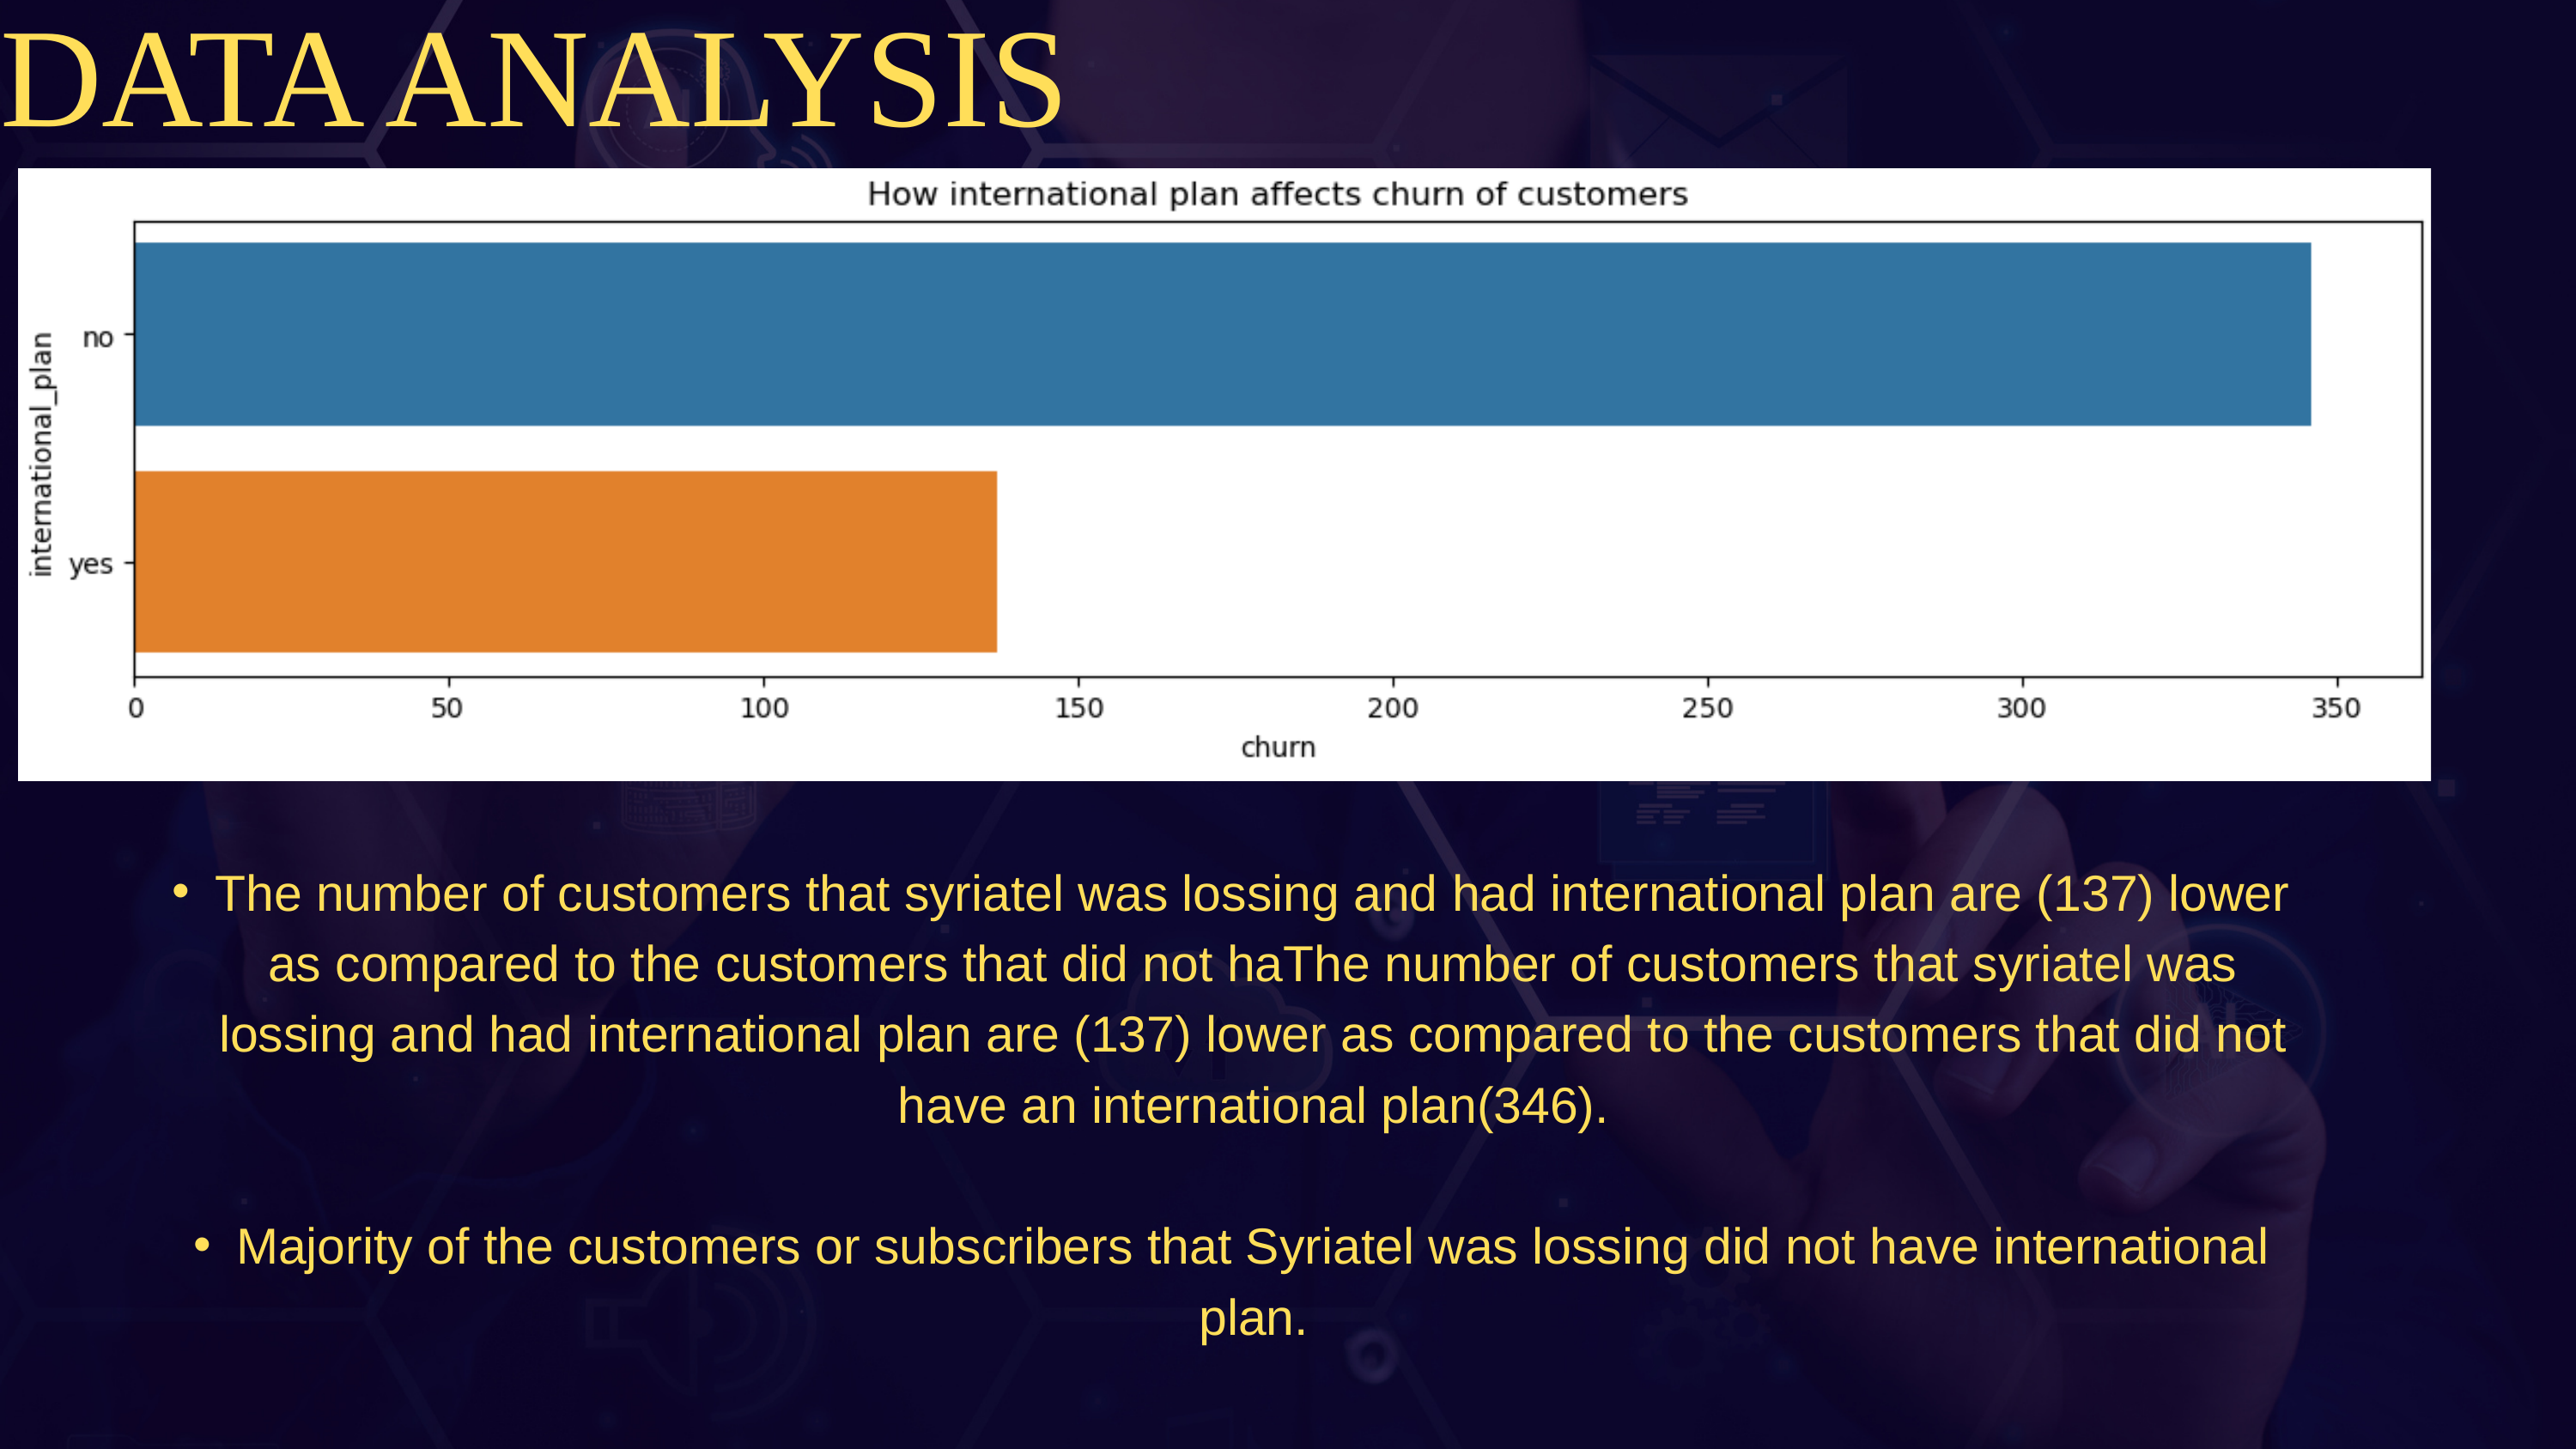

DATA ANALYSIS

The number of customers that syriatel was lossing and had international plan are (137) lower as compared to the customers that did not haThe number of customers that syriatel was lossing and had international plan are (137) lower as compared to the customers that did not have an international plan(346).

Majority of the customers or subscribers that Syriatel was lossing did not have international plan.